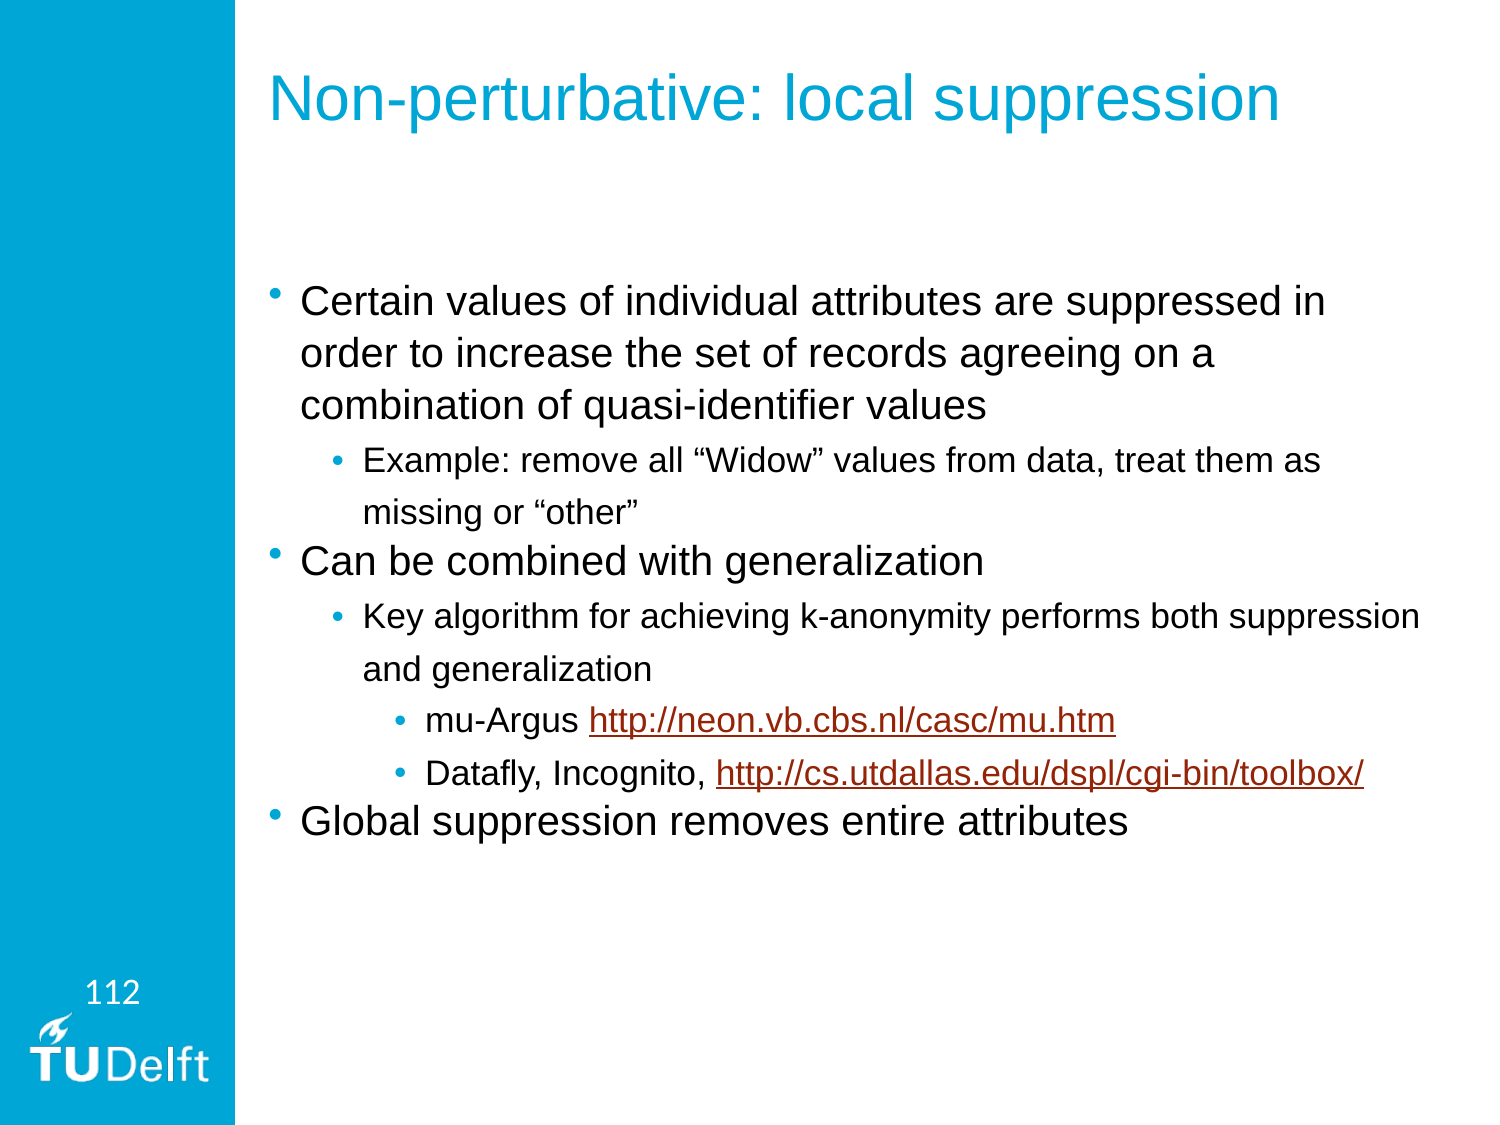

# Non-perturbative: local suppression
Certain values of individual attributes are suppressed in order to increase the set of records agreeing on a combination of quasi-identifier values
Example: remove all “Widow” values from data, treat them as missing or “other”
Can be combined with generalization
Key algorithm for achieving k-anonymity performs both suppression and generalization
mu-Argus http://neon.vb.cbs.nl/casc/mu.htm
Datafly, Incognito, http://cs.utdallas.edu/dspl/cgi-bin/toolbox/
Global suppression removes entire attributes